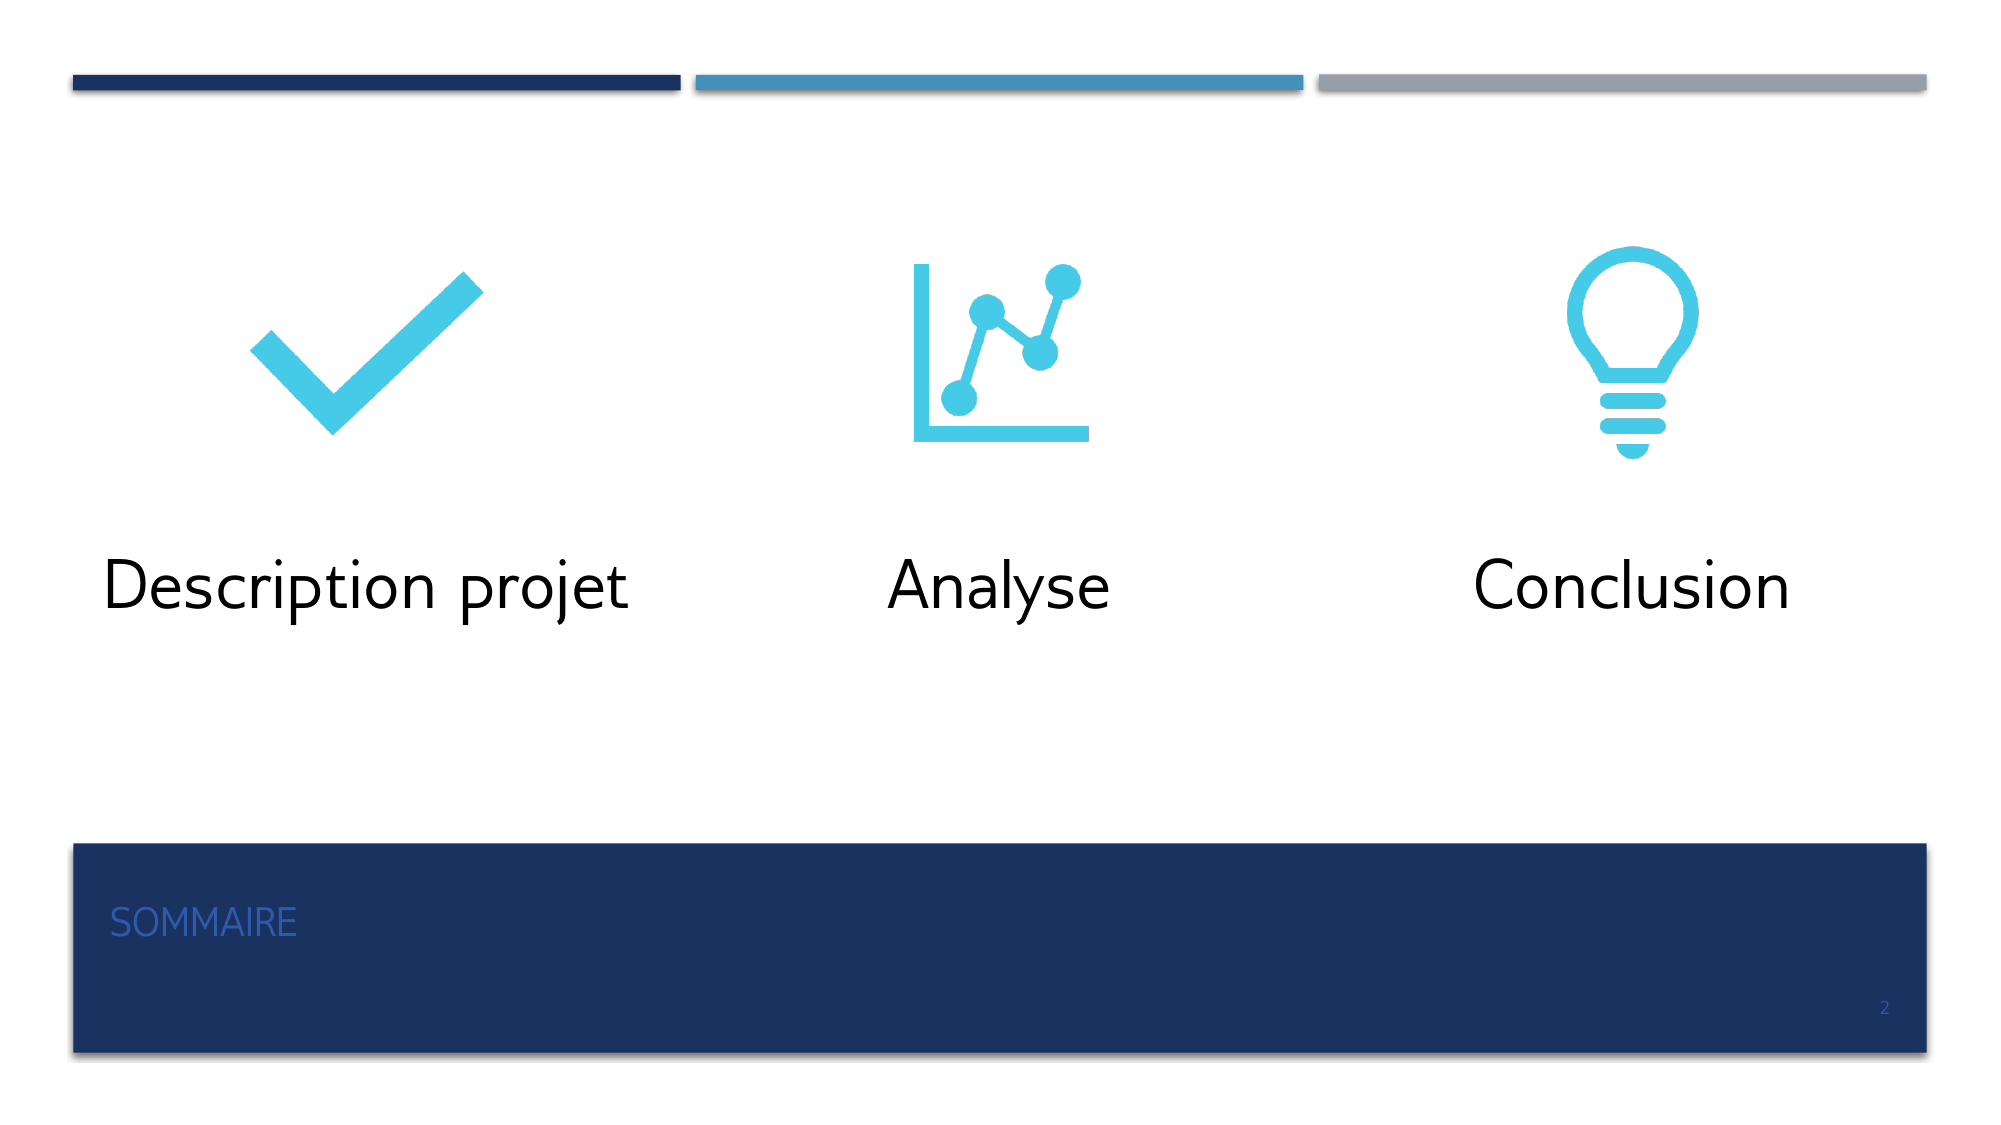

Description projet
Analyse
Conclusion
# Sommaire

2